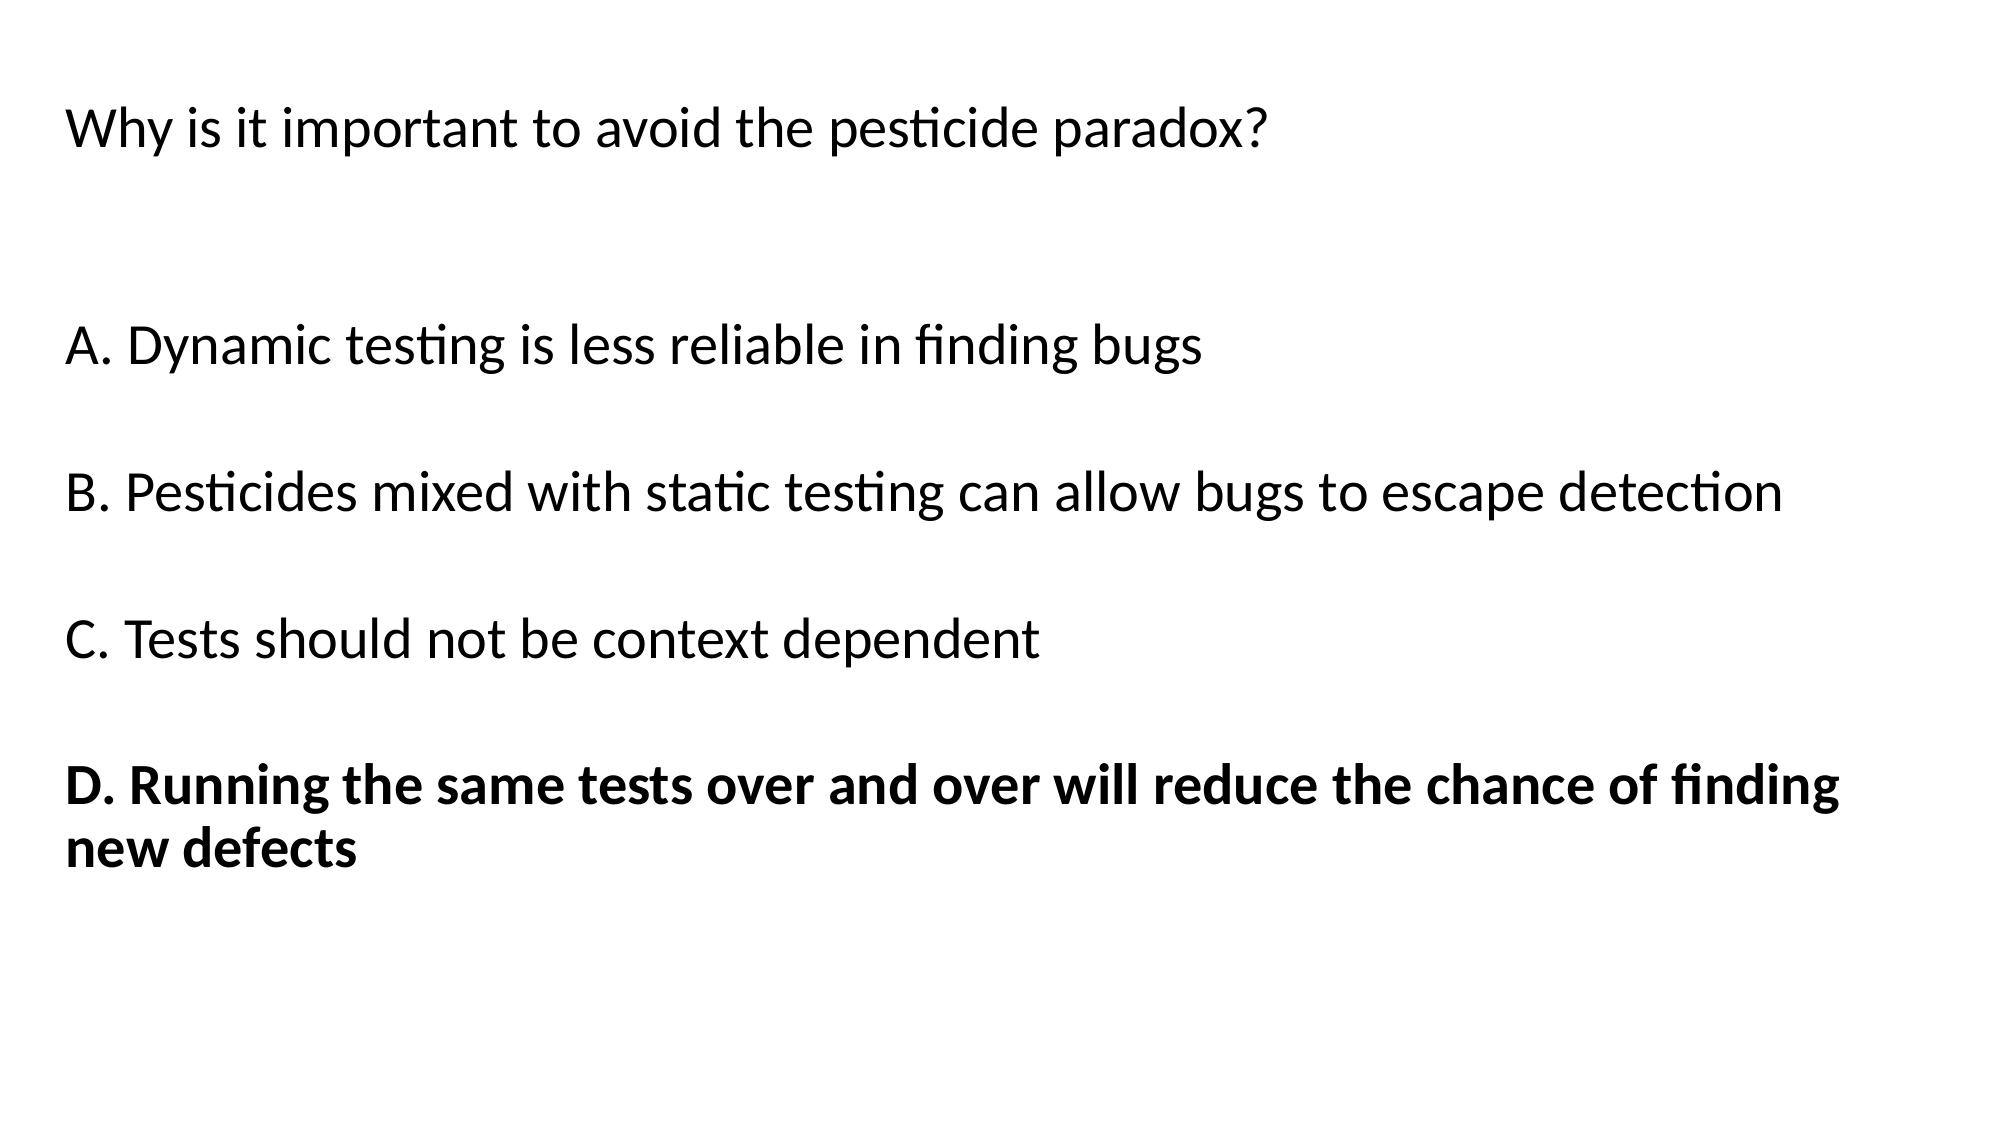

Why is it important to avoid the pesticide paradox?
A. Dynamic testing is less reliable in finding bugs
B. Pesticides mixed with static testing can allow bugs to escape detection
C. Tests should not be context dependent
D. Running the same tests over and over will reduce the chance of finding new defects